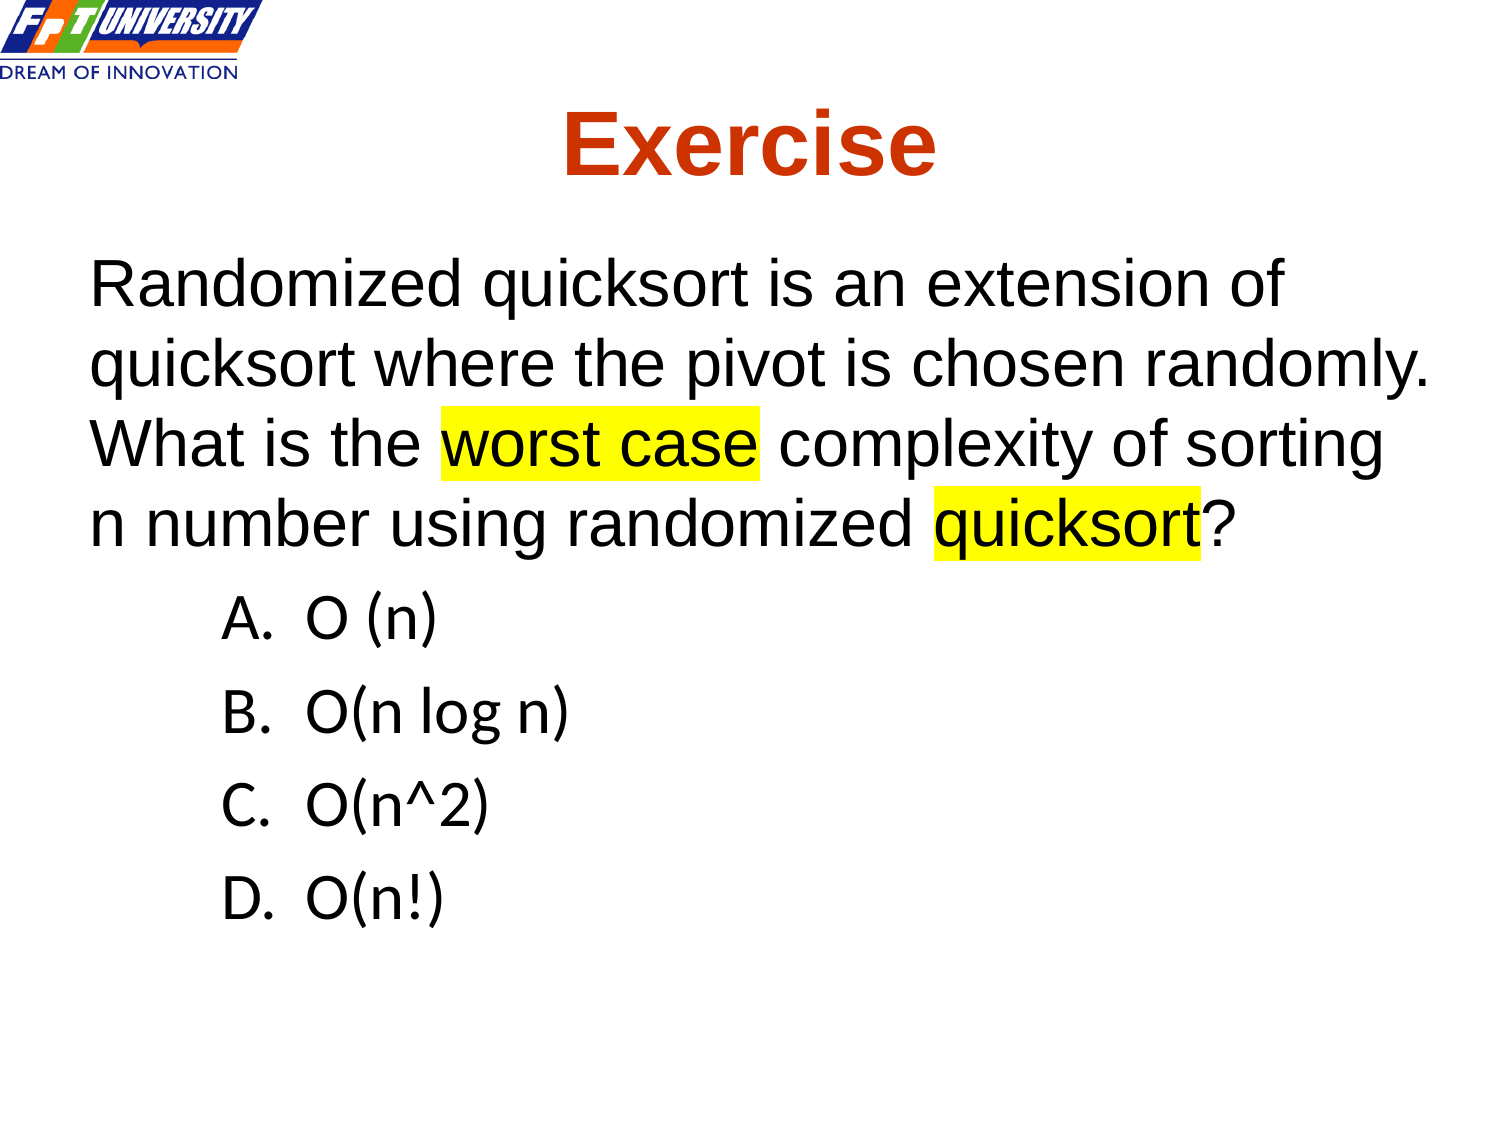

# Exercise
Randomized quicksort is an extension of quicksort where the pivot is chosen randomly. What is the worst case complexity of sorting n number using randomized quicksort?
O (n)
O(n log n)
O(n^2)
O(n!)